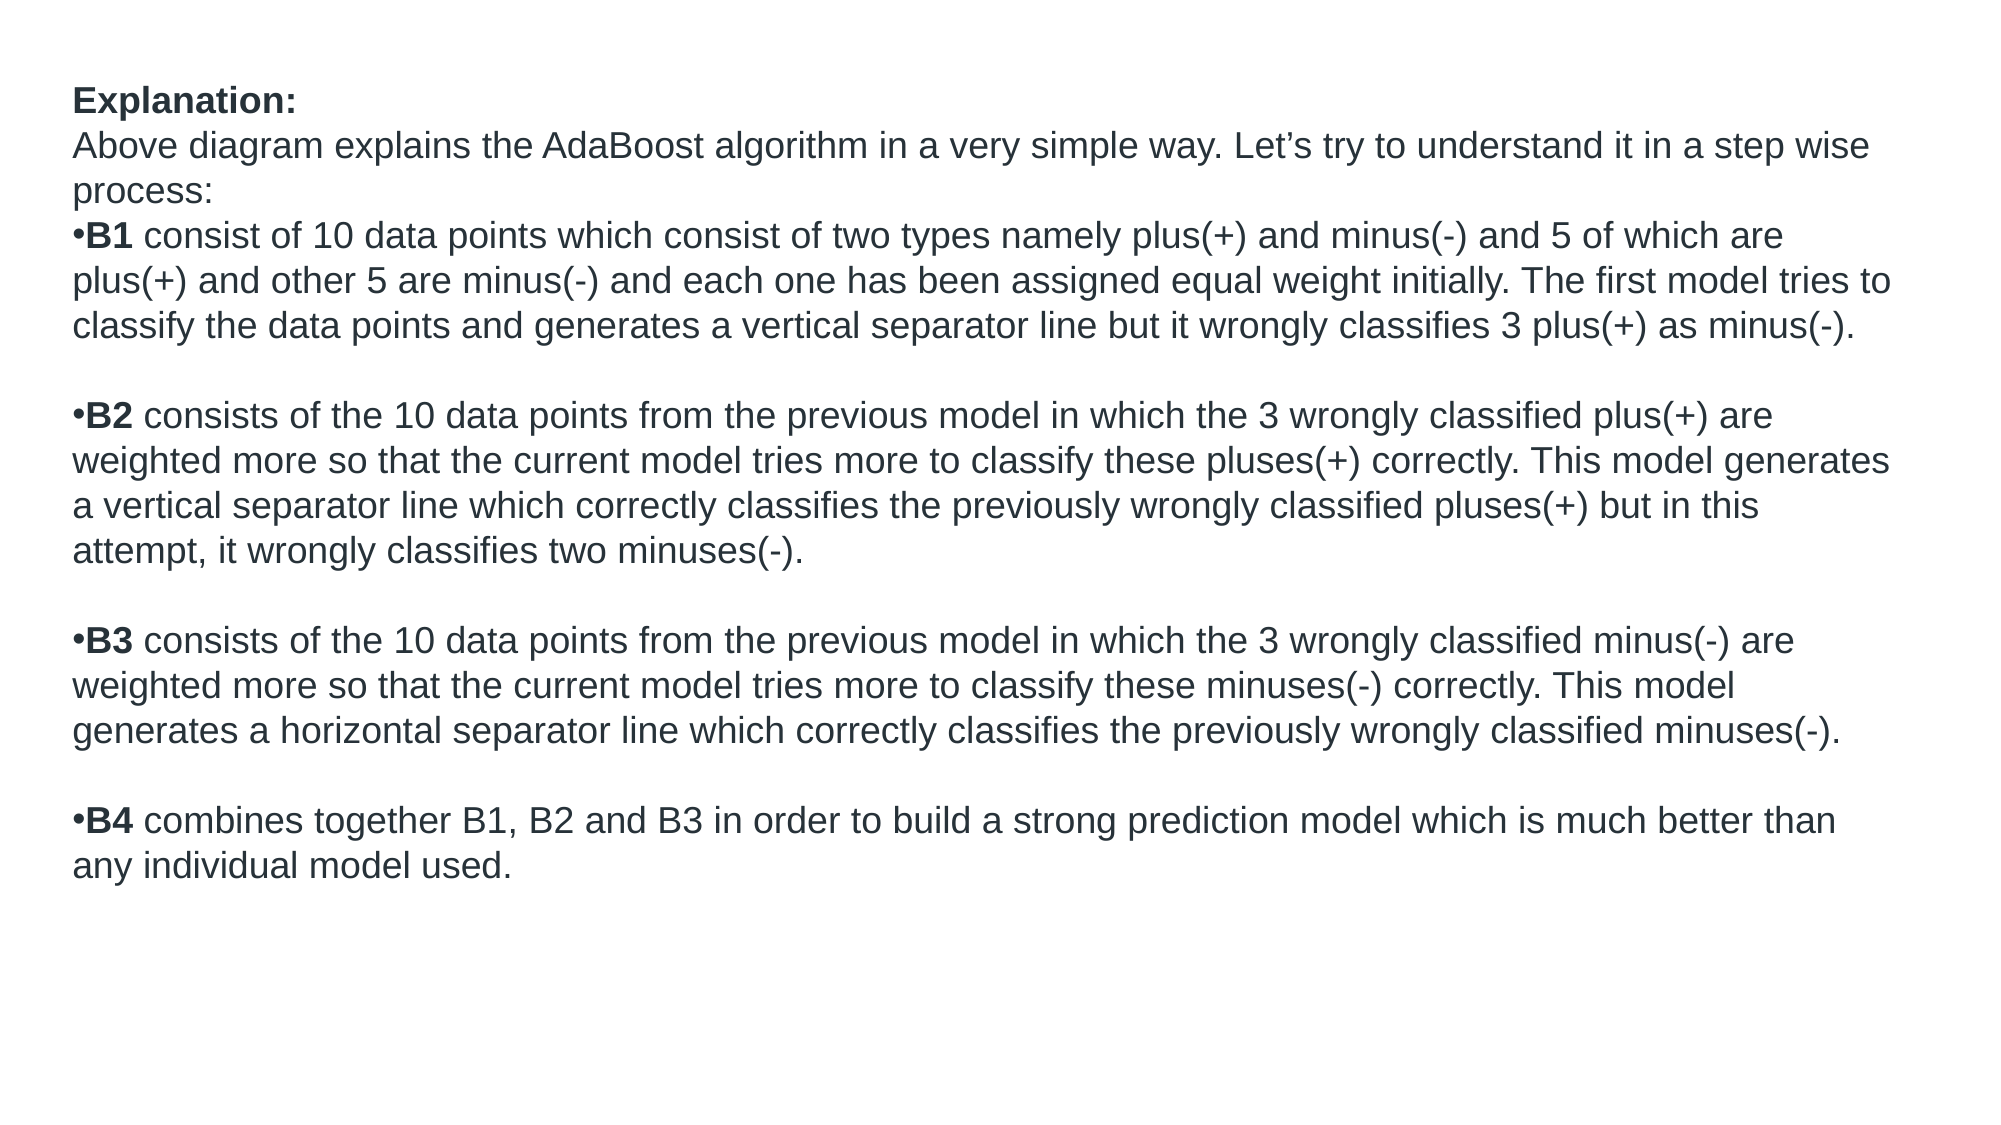

Explanation:
Above diagram explains the AdaBoost algorithm in a very simple way. Let’s try to understand it in a step wise process:
B1 consist of 10 data points which consist of two types namely plus(+) and minus(-) and 5 of which are plus(+) and other 5 are minus(-) and each one has been assigned equal weight initially. The first model tries to classify the data points and generates a vertical separator line but it wrongly classifies 3 plus(+) as minus(-).

B2 consists of the 10 data points from the previous model in which the 3 wrongly classified plus(+) are weighted more so that the current model tries more to classify these pluses(+) correctly. This model generates a vertical separator line which correctly classifies the previously wrongly classified pluses(+) but in this attempt, it wrongly classifies two minuses(-).

B3 consists of the 10 data points from the previous model in which the 3 wrongly classified minus(-) are weighted more so that the current model tries more to classify these minuses(-) correctly. This model generates a horizontal separator line which correctly classifies the previously wrongly classified minuses(-).

B4 combines together B1, B2 and B3 in order to build a strong prediction model which is much better than any individual model used.